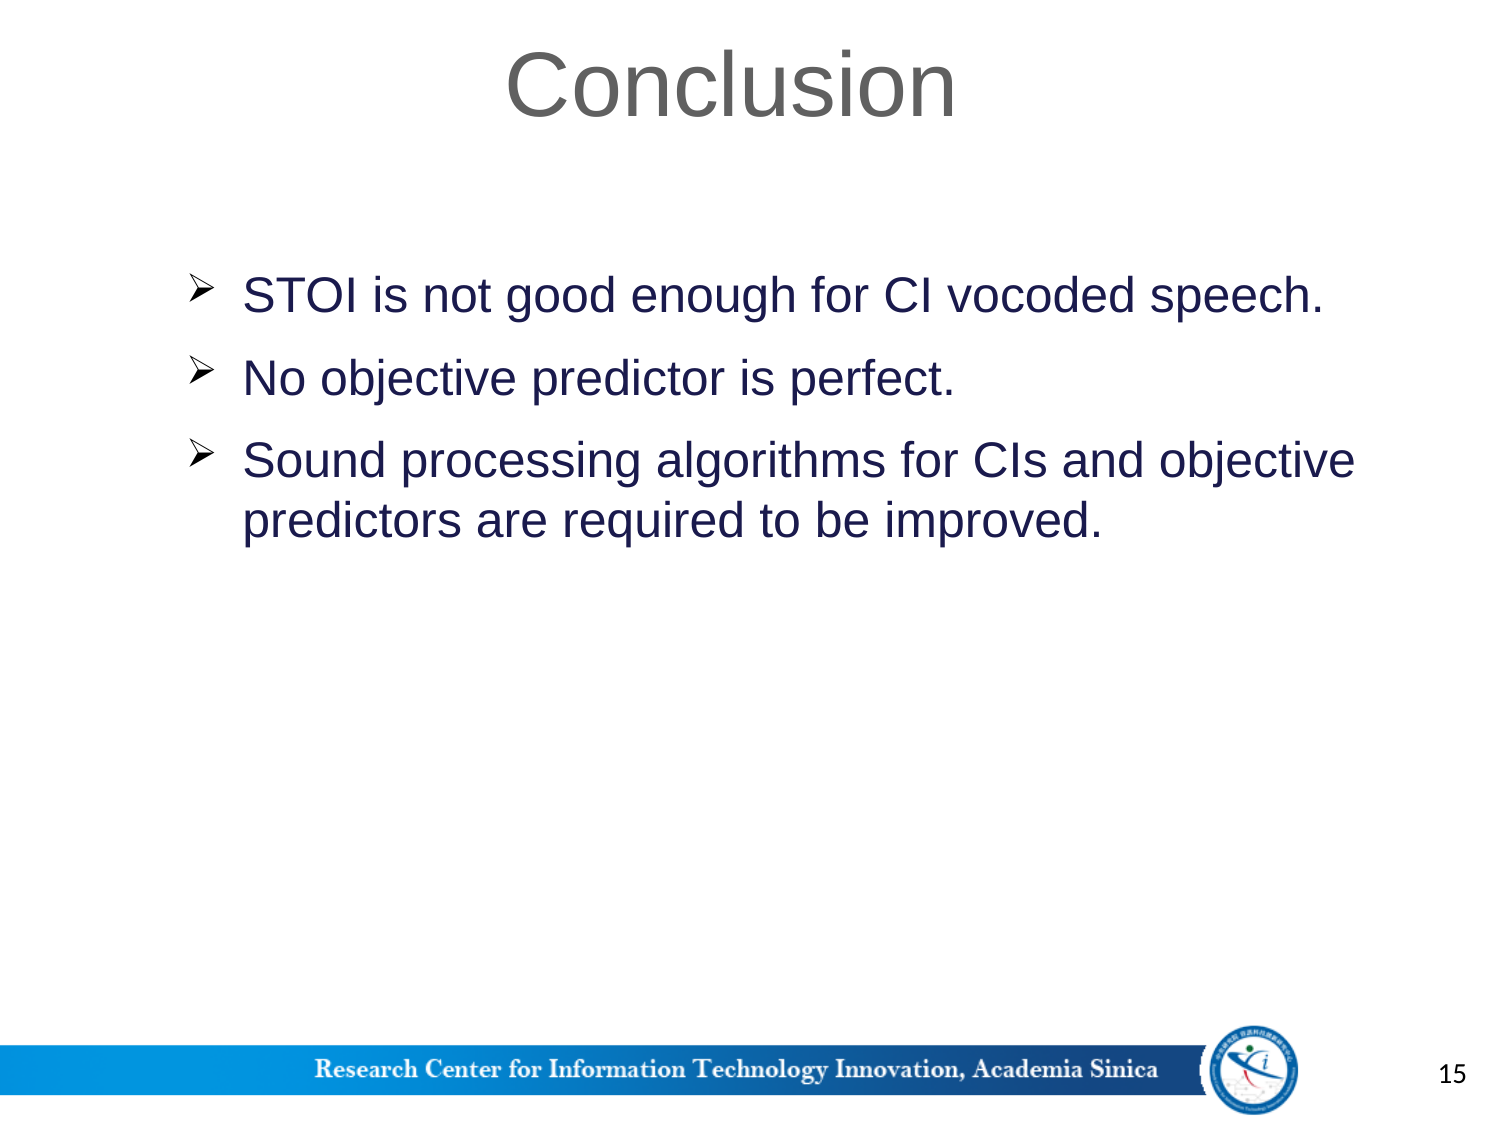

Conclusion
STOI is not good enough for CI vocoded speech.
No objective predictor is perfect.
Sound processing algorithms for CIs and objective predictors are required to be improved.

Non-intrusive measures for CI??
15